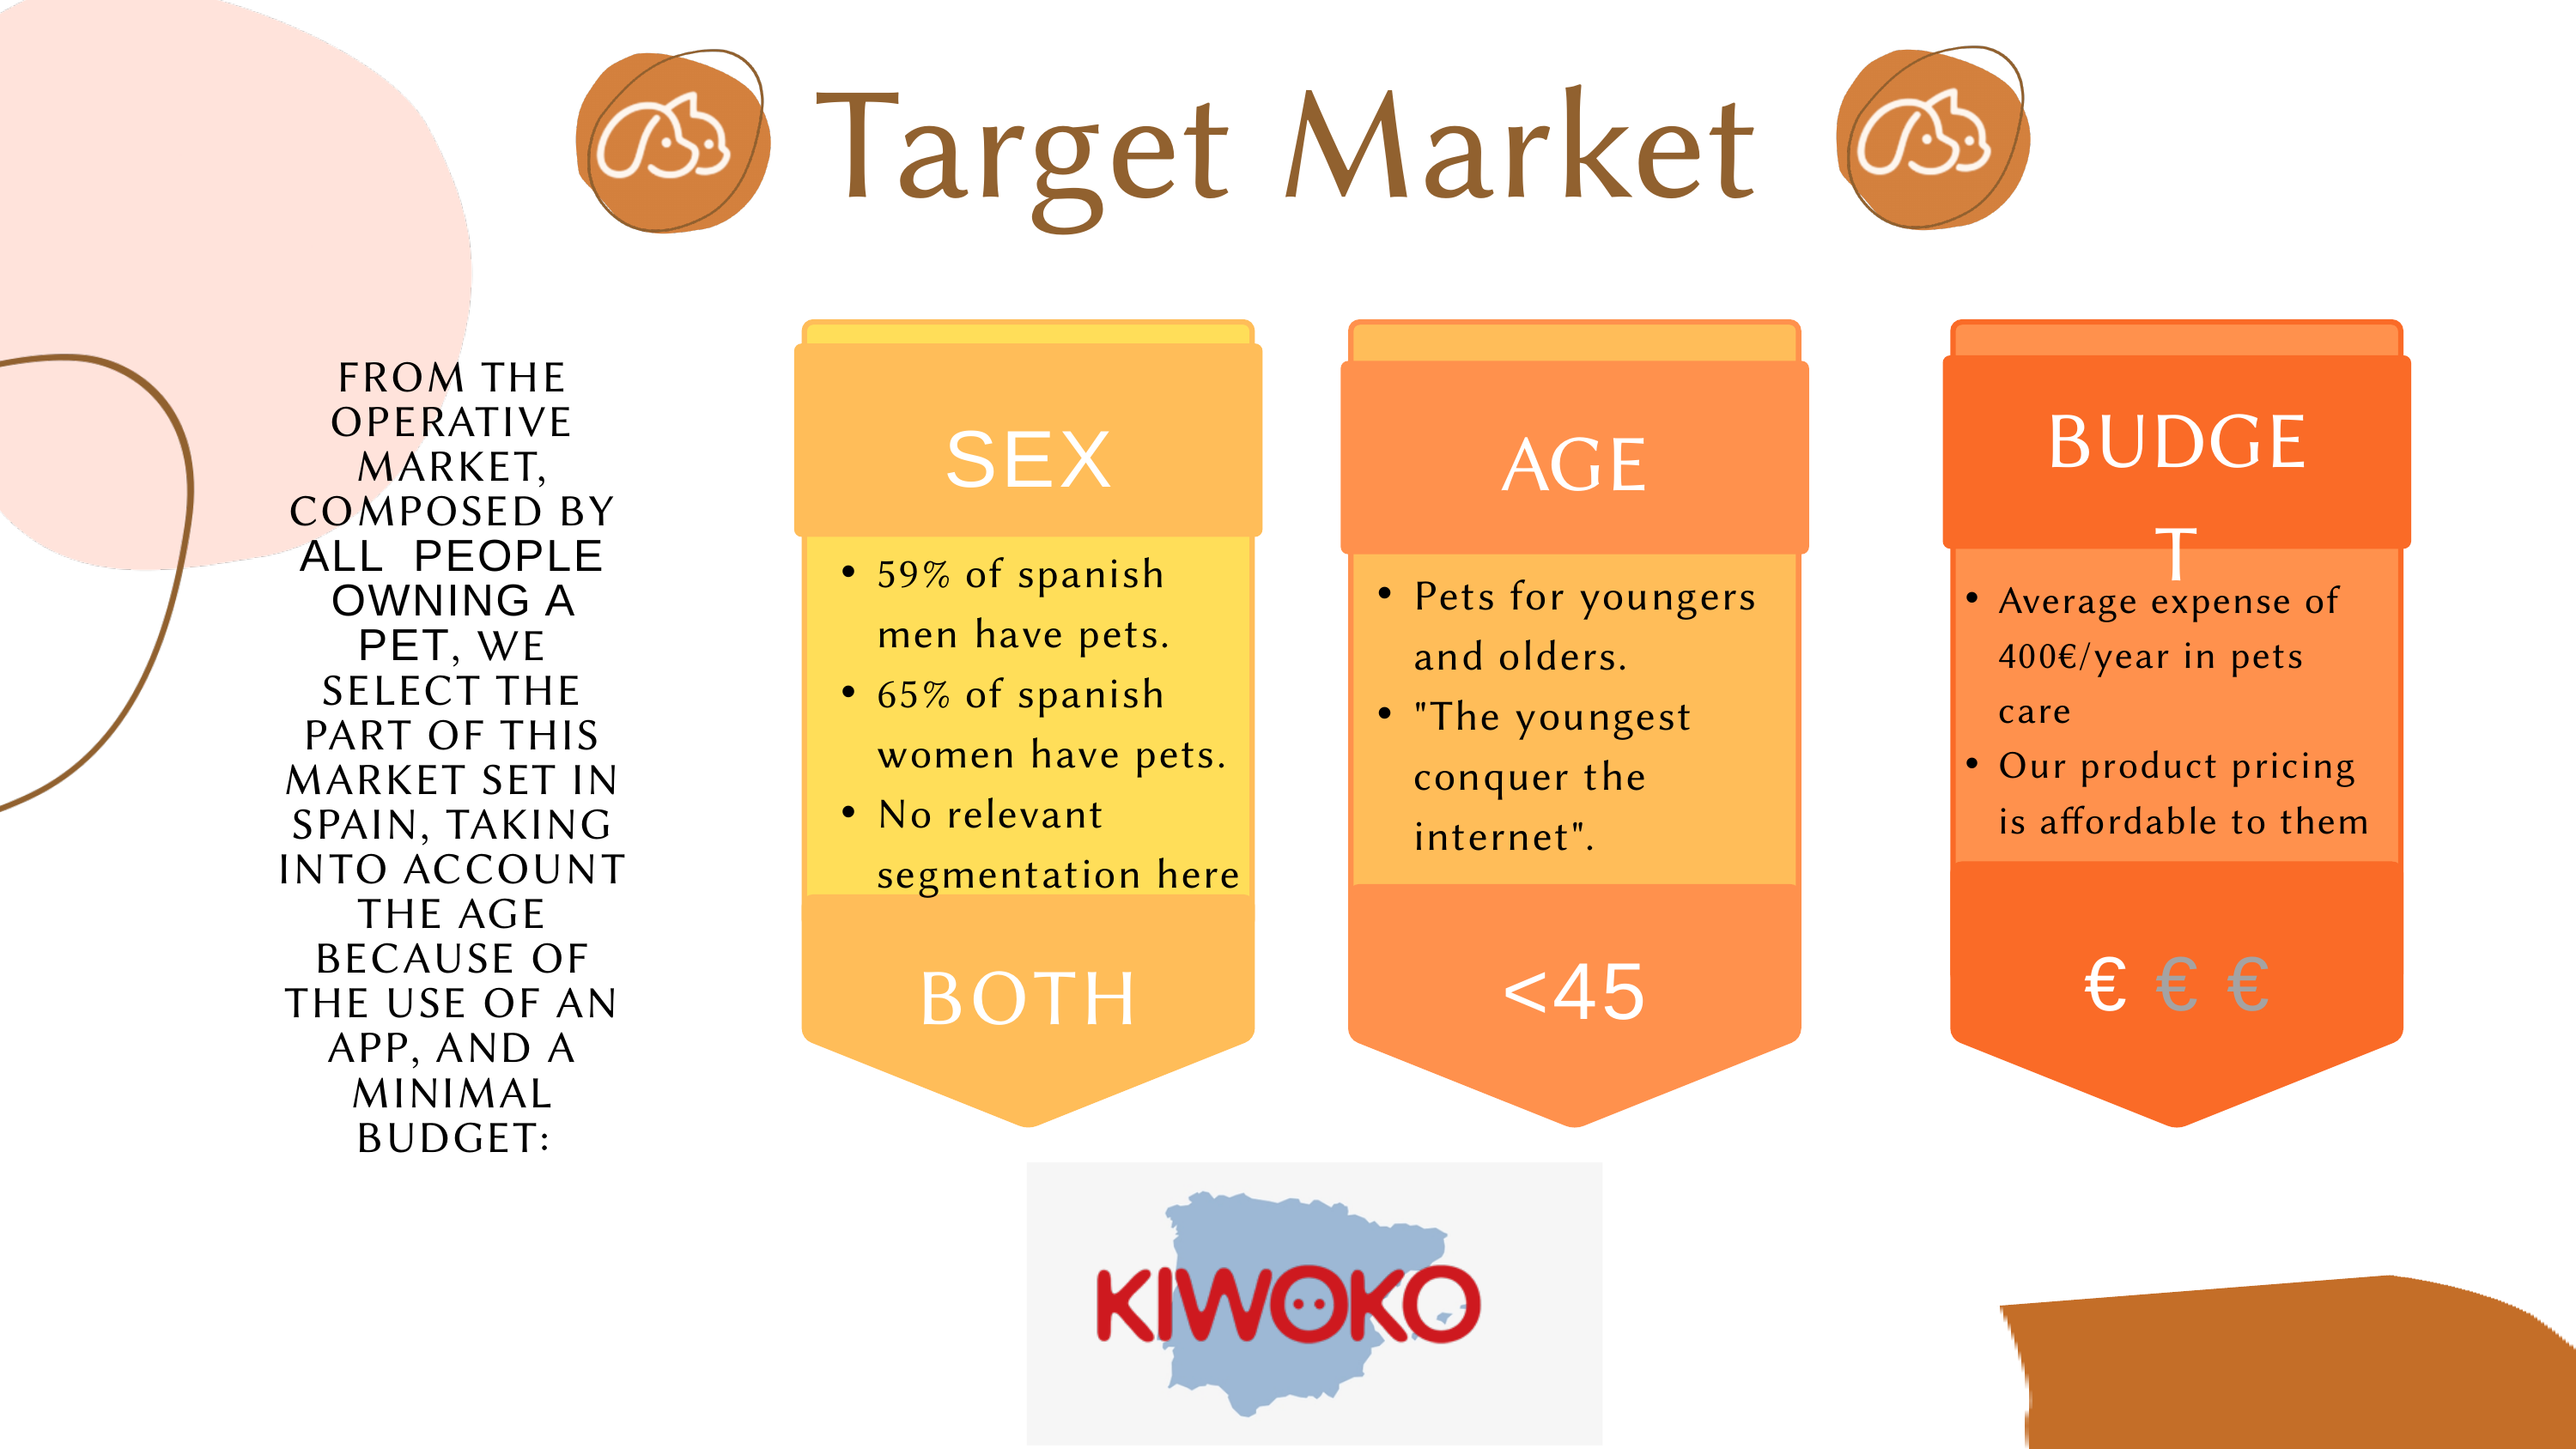

Target Market

SEX

FROM THE OPERATIVE MARKET, COMPOSED BY ALL  PEOPLE OWNING A PET, WE SELECT THE PART OF THIS MARKET SET IN SPAIN, TAKING INTO ACCOUNT THE AGE BECAUSE OF THE USE OF AN APP, AND A MINIMAL BUDGET:

BUDGET
AGE
59% of spanish men have pets.
65% of spanish women have pets.
No relevant segmentation here

Pets for youngers and olders.
"The youngest conquer the internet".
Average expense of 400€/year in pets care
Our product pricing is affordable to them

€ € €

<45

BOTH